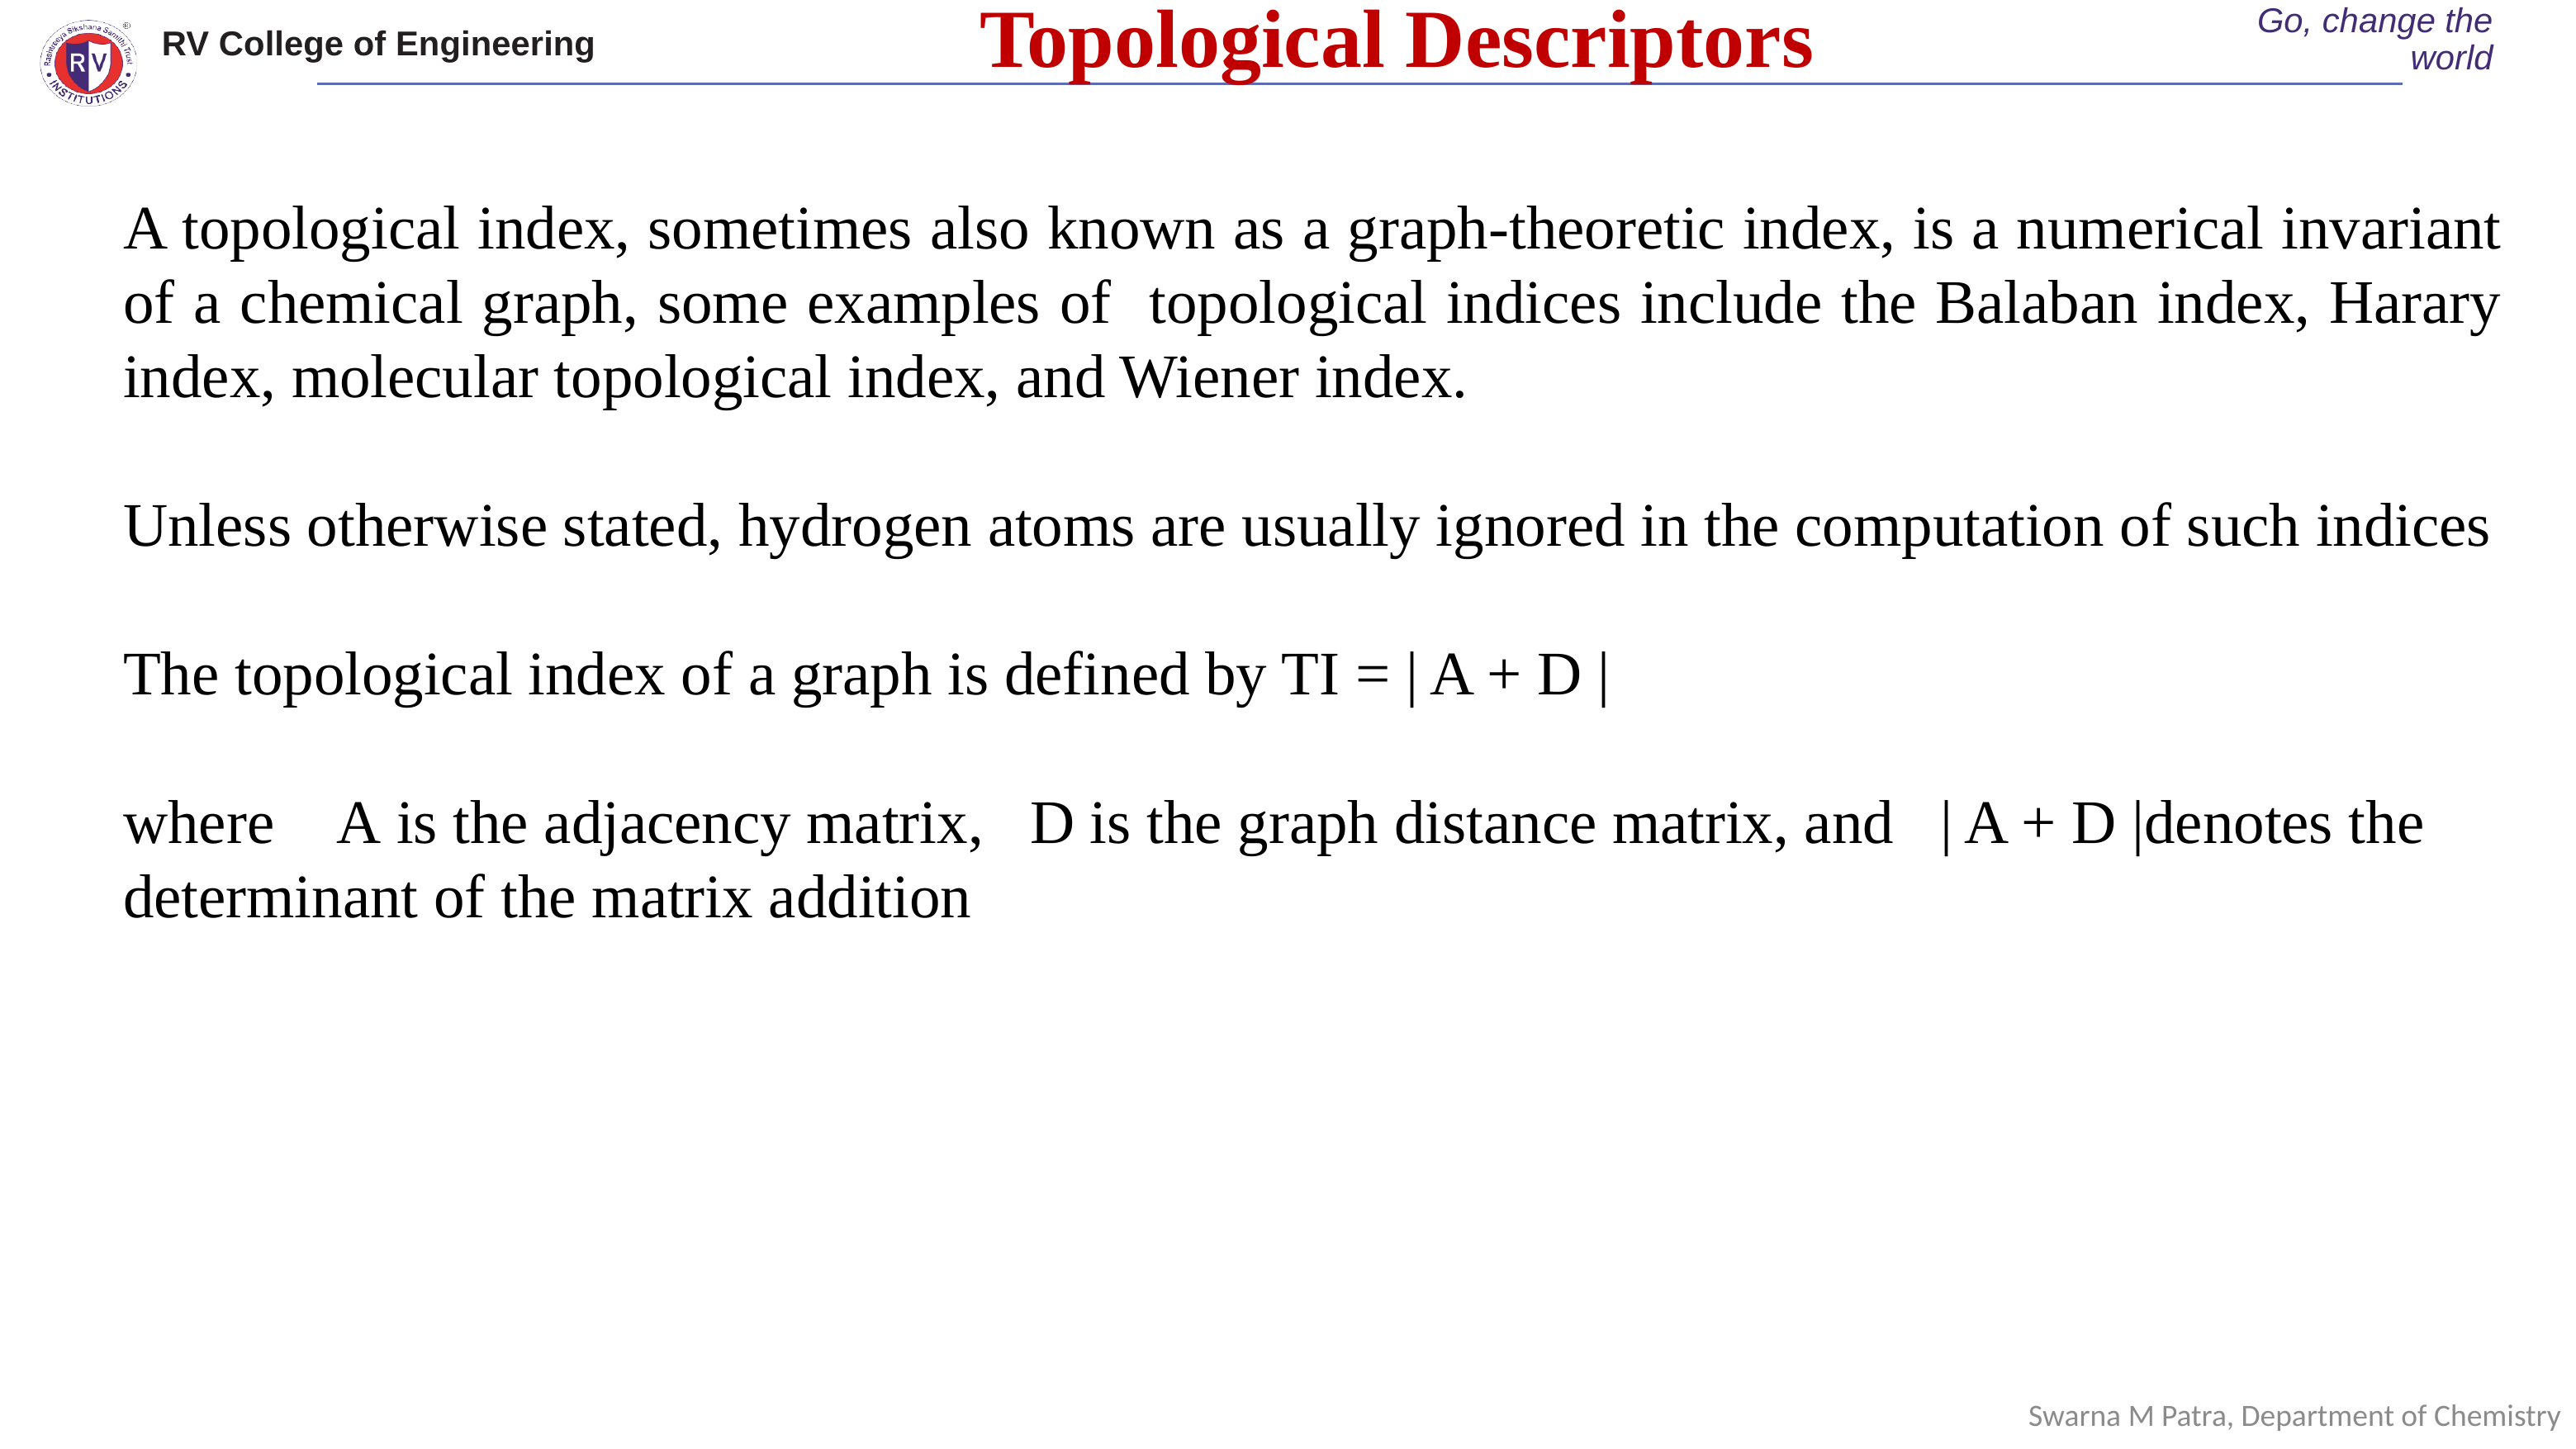

Topological Descriptors
A topological index, sometimes also known as a graph-theoretic index, is a numerical invariant of a chemical graph, some examples of  topological indices include the Balaban index, Harary index, molecular topological index, and Wiener index.

Unless otherwise stated, hydrogen atoms are usually ignored in the computation of such indices

The topological index of a graph is defined by TI = | A + D |

where    A is the adjacency matrix,   D is the graph distance matrix, and   | A + D |denotes the determinant of the matrix addition